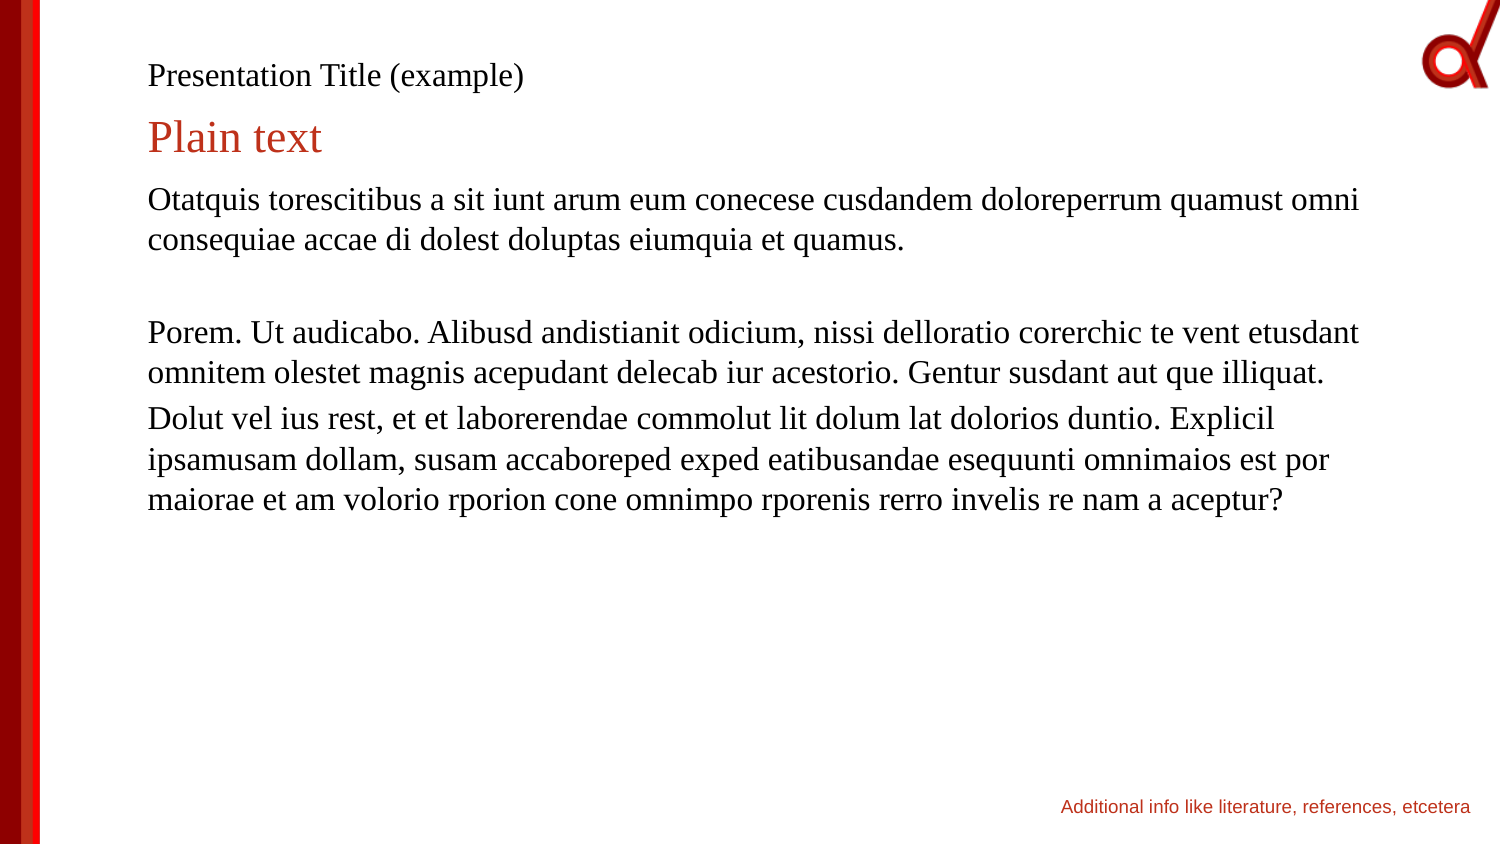

# Presentation Title (example)
Plain text
Otatquis torescitibus a sit iunt arum eum conecese cusdandem doloreperrum quamust omni consequiae accae di dolest doluptas eiumquia et quamus.

Porem. Ut audicabo. Alibusd andistianit odicium, nissi delloratio corerchic te vent etusdant omnitem olestet magnis acepudant delecab iur acestorio. Gentur susdant aut que illiquat.
Dolut vel ius rest, et et laborerendae commolut lit dolum lat dolorios duntio. Explicil ipsamusam dollam, susam accaboreped exped eatibusandae esequunti omnimaios est por maiorae et am volorio rporion cone omnimpo rporenis rerro invelis re nam a aceptur?
Additional info like literature, references, etcetera